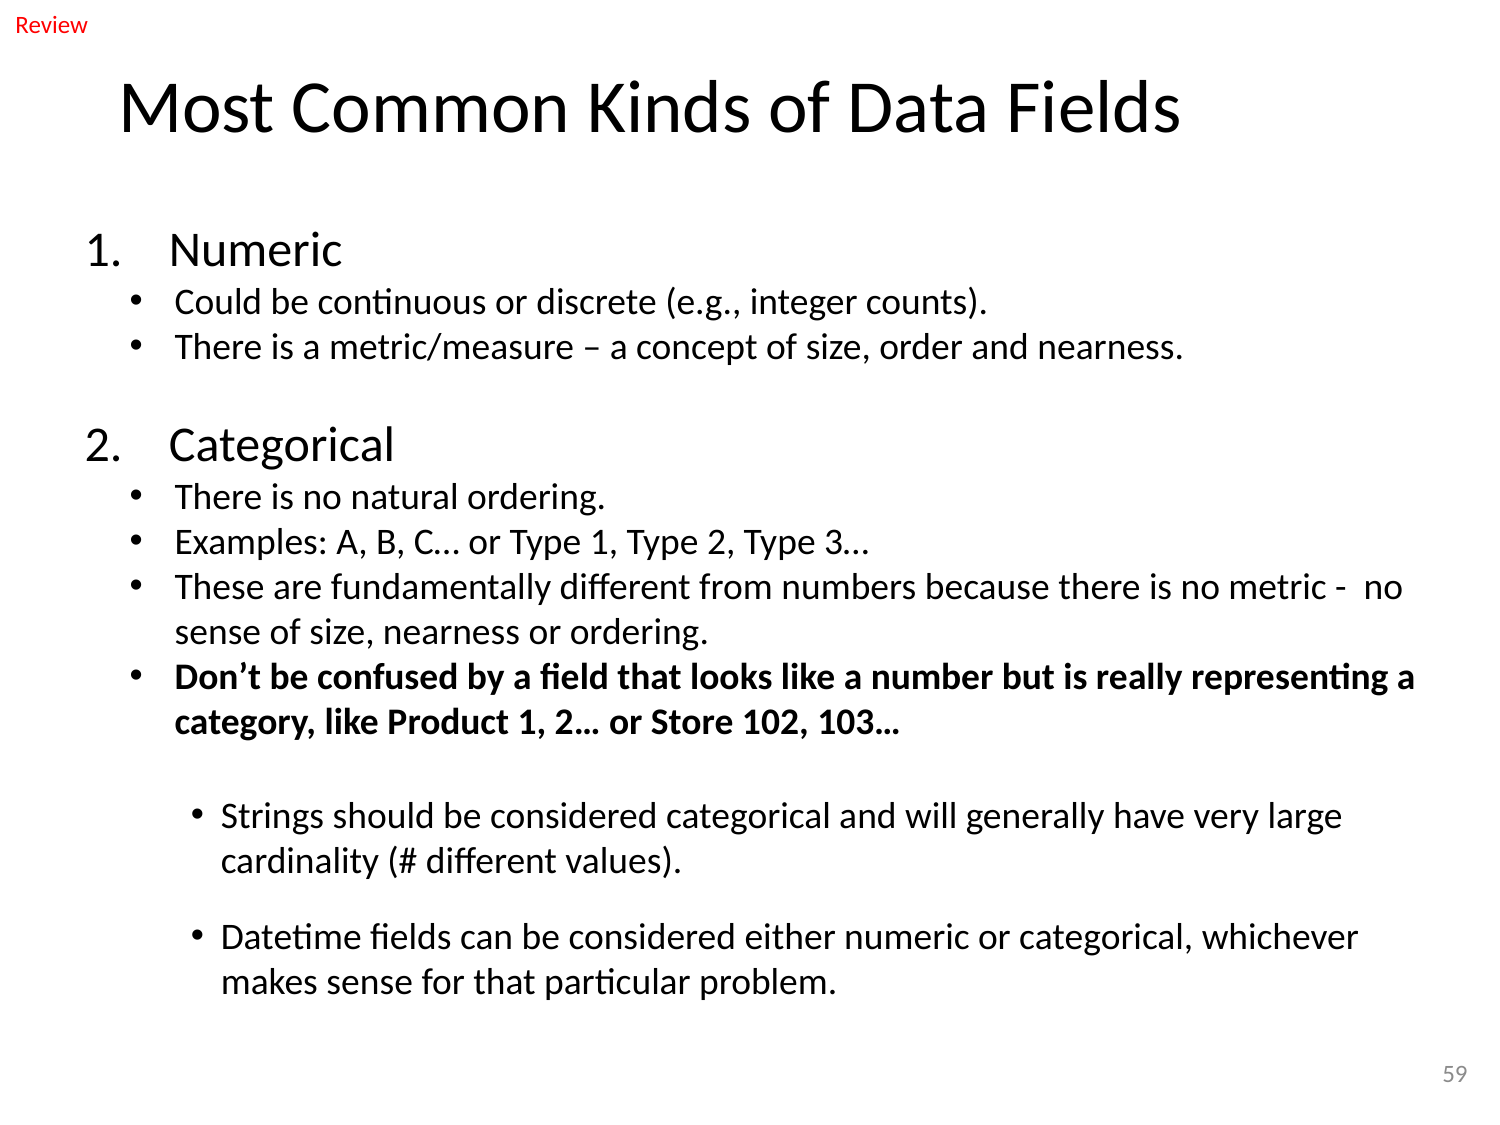

# Most Common Kinds of Data Fields
Review
Numeric
Could be continuous or discrete (e.g., integer counts).
There is a metric/measure – a concept of size, order and nearness.

Categorical
There is no natural ordering.
Examples: A, B, C… or Type 1, Type 2, Type 3…
These are fundamentally different from numbers because there is no metric -  no sense of size, nearness or ordering.
Don’t be confused by a field that looks like a number but is really representing a category, like Product 1, 2… or Store 102, 103…

Strings should be considered categorical and will generally have very large cardinality (# different values).
Datetime fields can be considered either numeric or categorical, whichever makes sense for that particular problem.
59